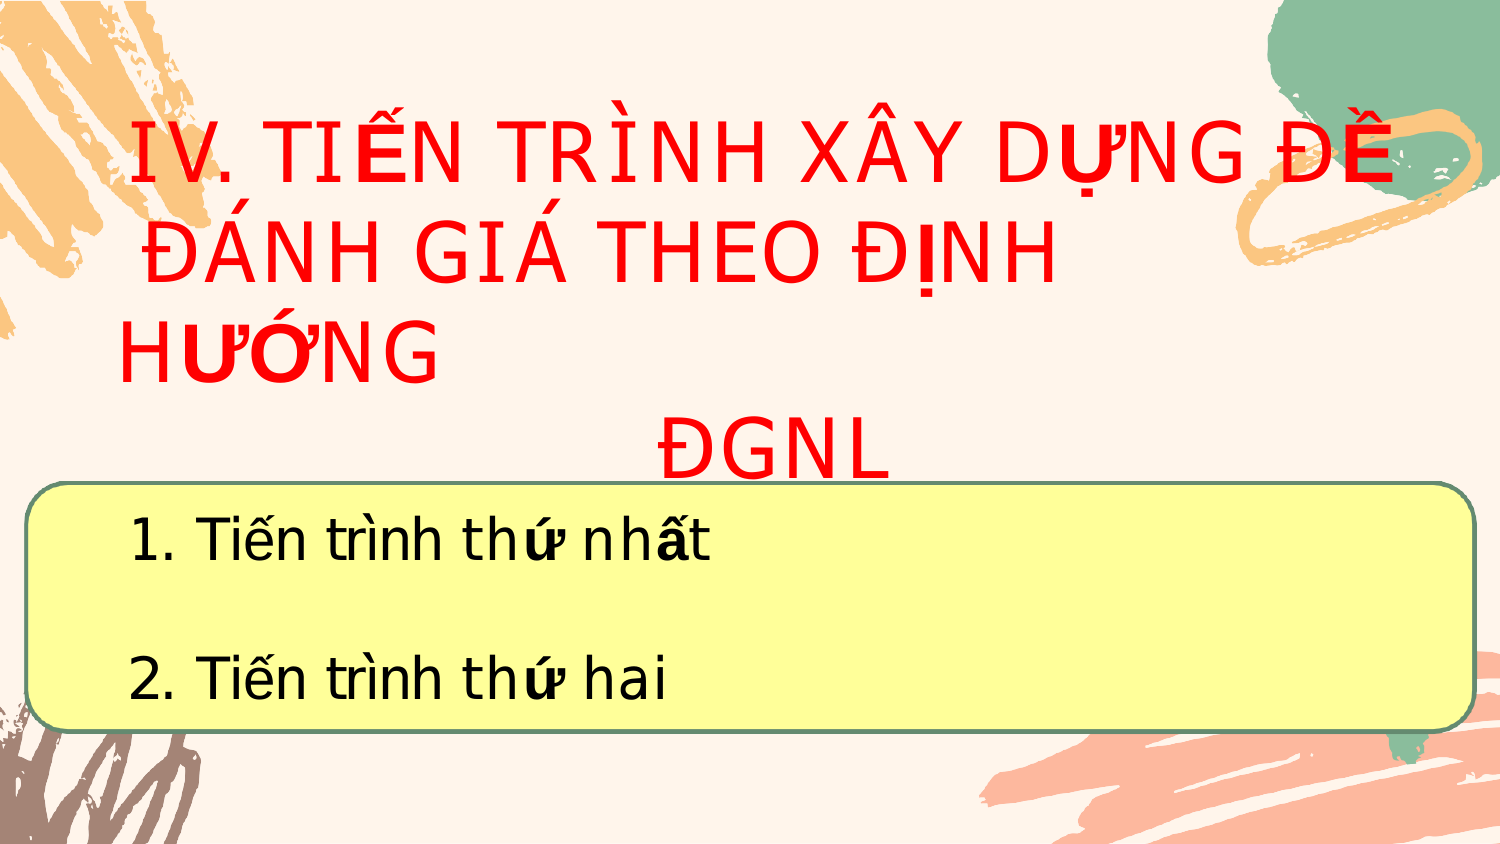

# IV. TIẾN TRÌNH XÂY DỰNG ĐỀ  ĐÁNH GIÁ THEO ĐỊNH HƯỚNG
ĐGNL

Tiến trình thứ nhất

Tiến trình thứ hai